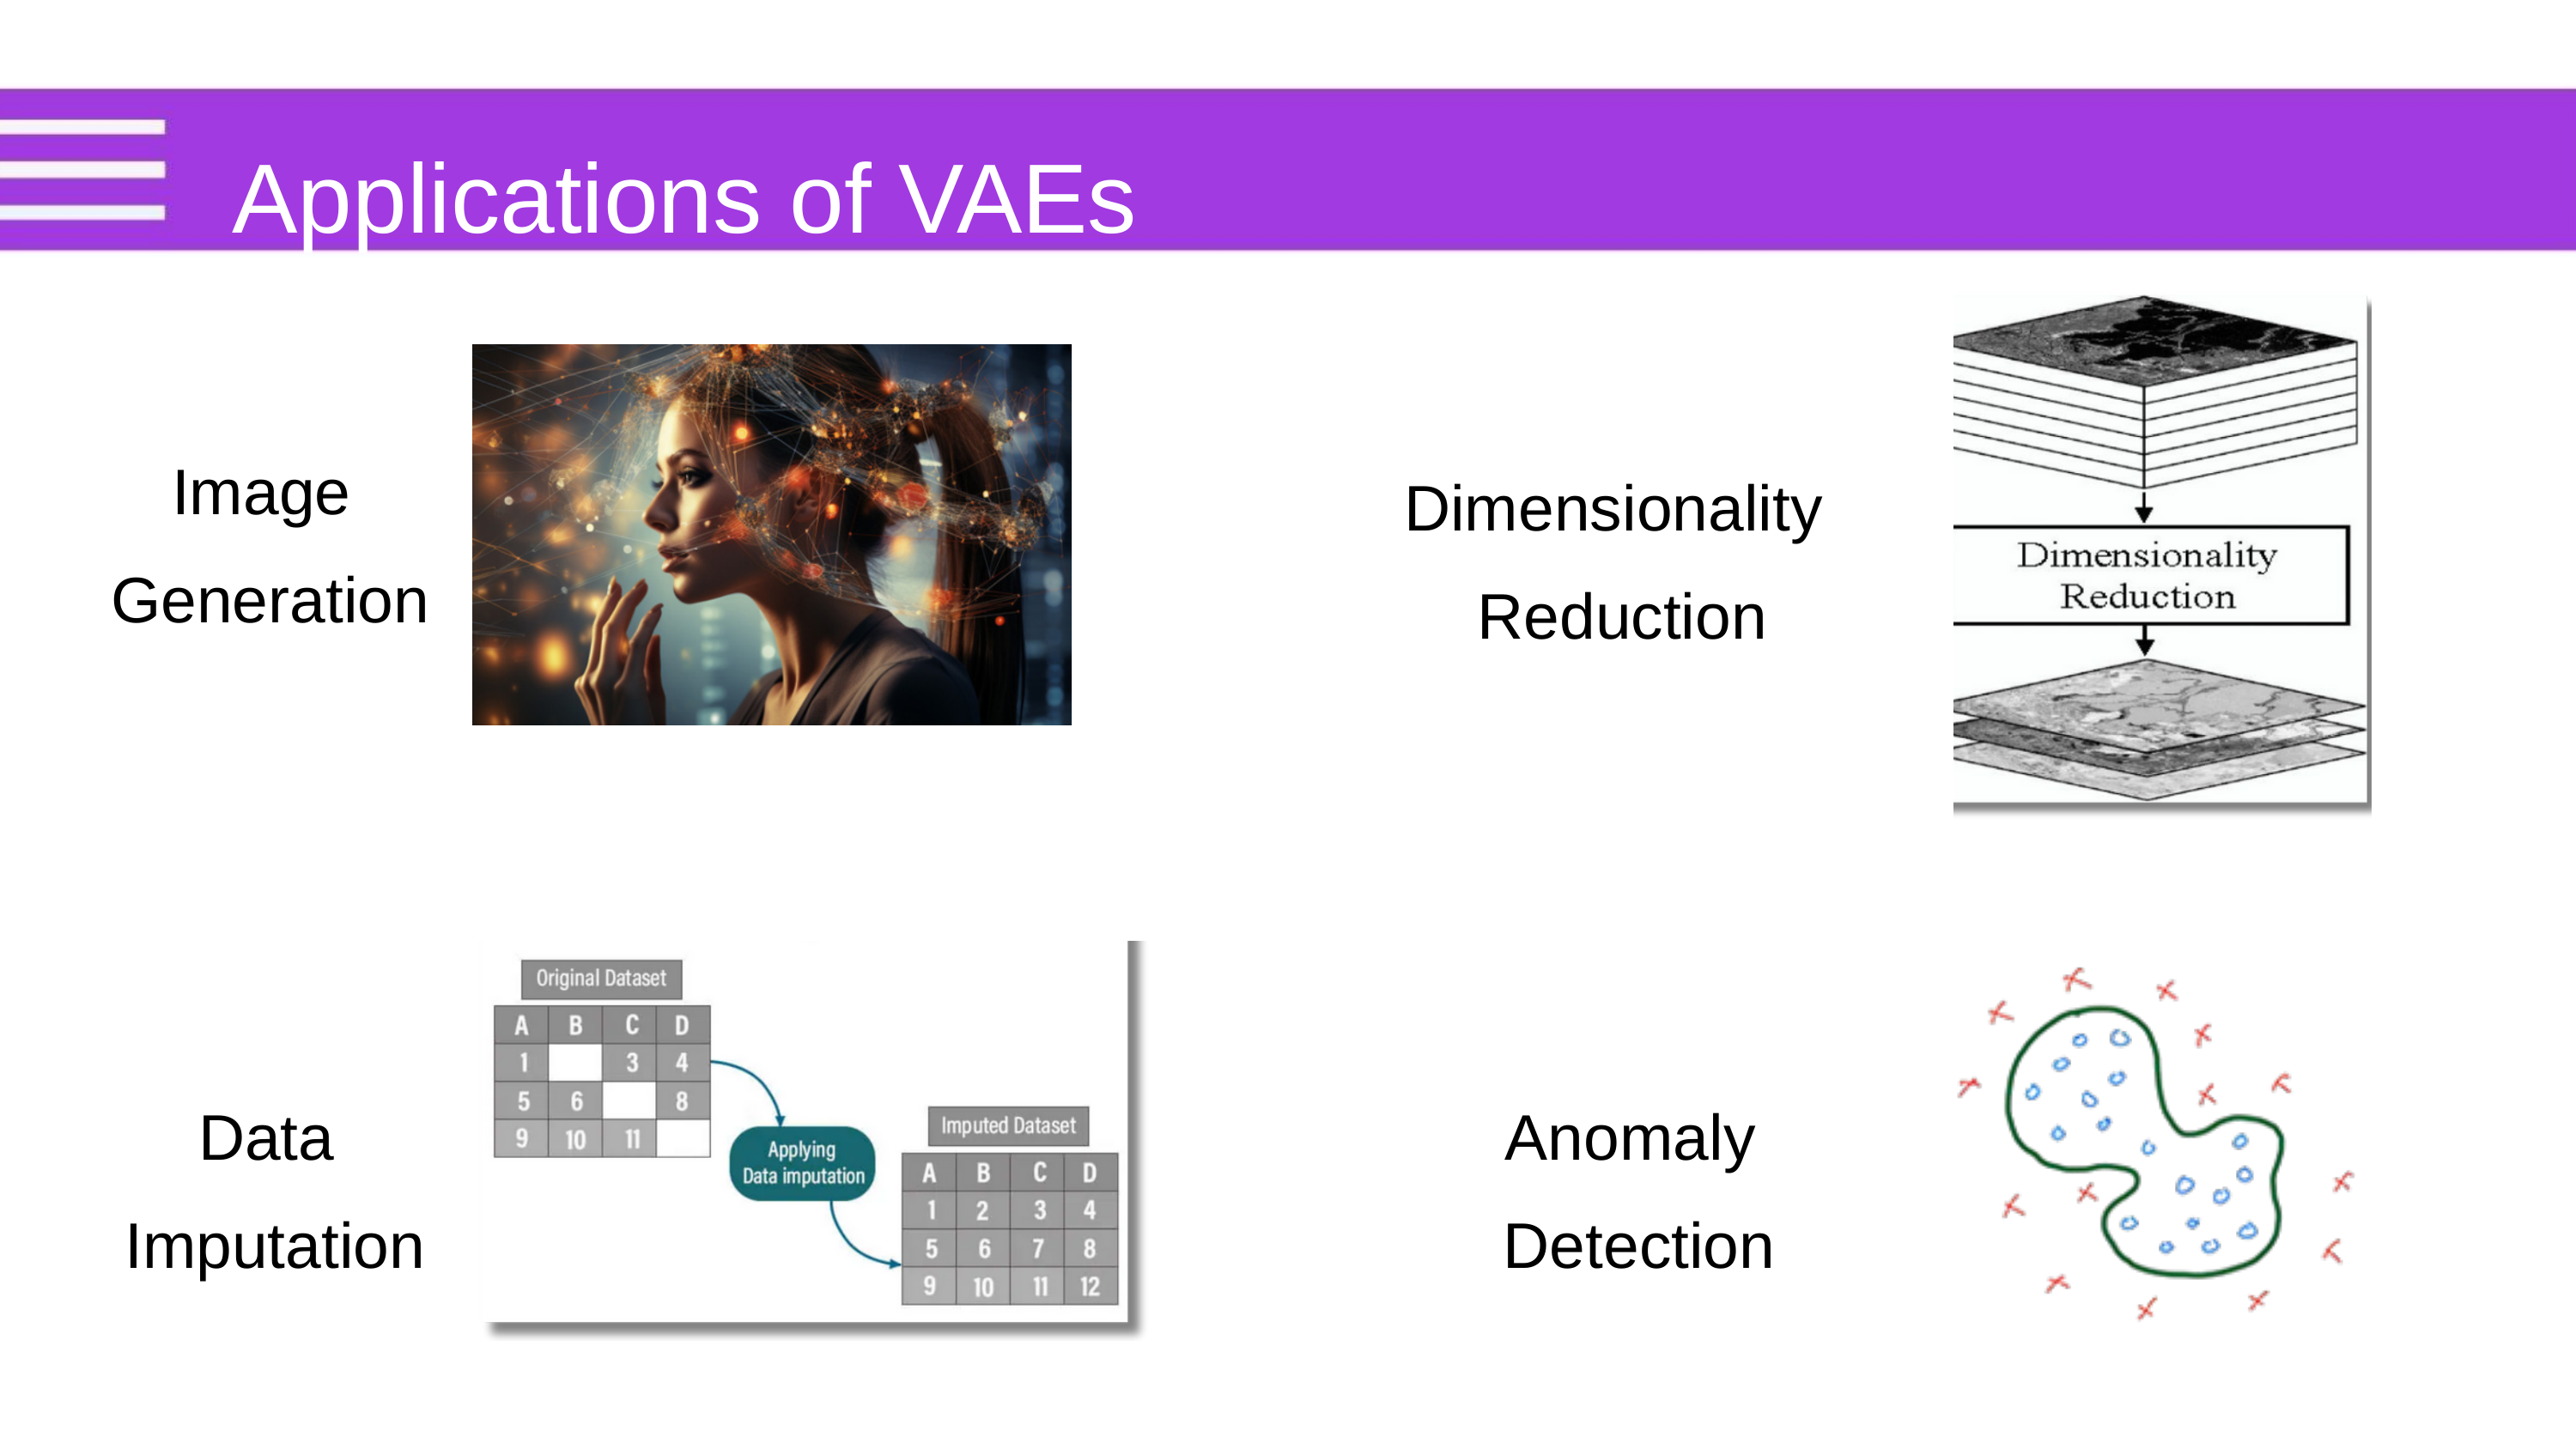

Variational Autoencoder (VAE)
Applications of VAEs

Image
Generation
Dimensionality
Reduction

Data
Imputation
Anomaly
Detection
A major issue with regular Auto encoders is that the latent space that the inputs are converted to are discrete (not continuous) and does not allow for an easy interpolation.